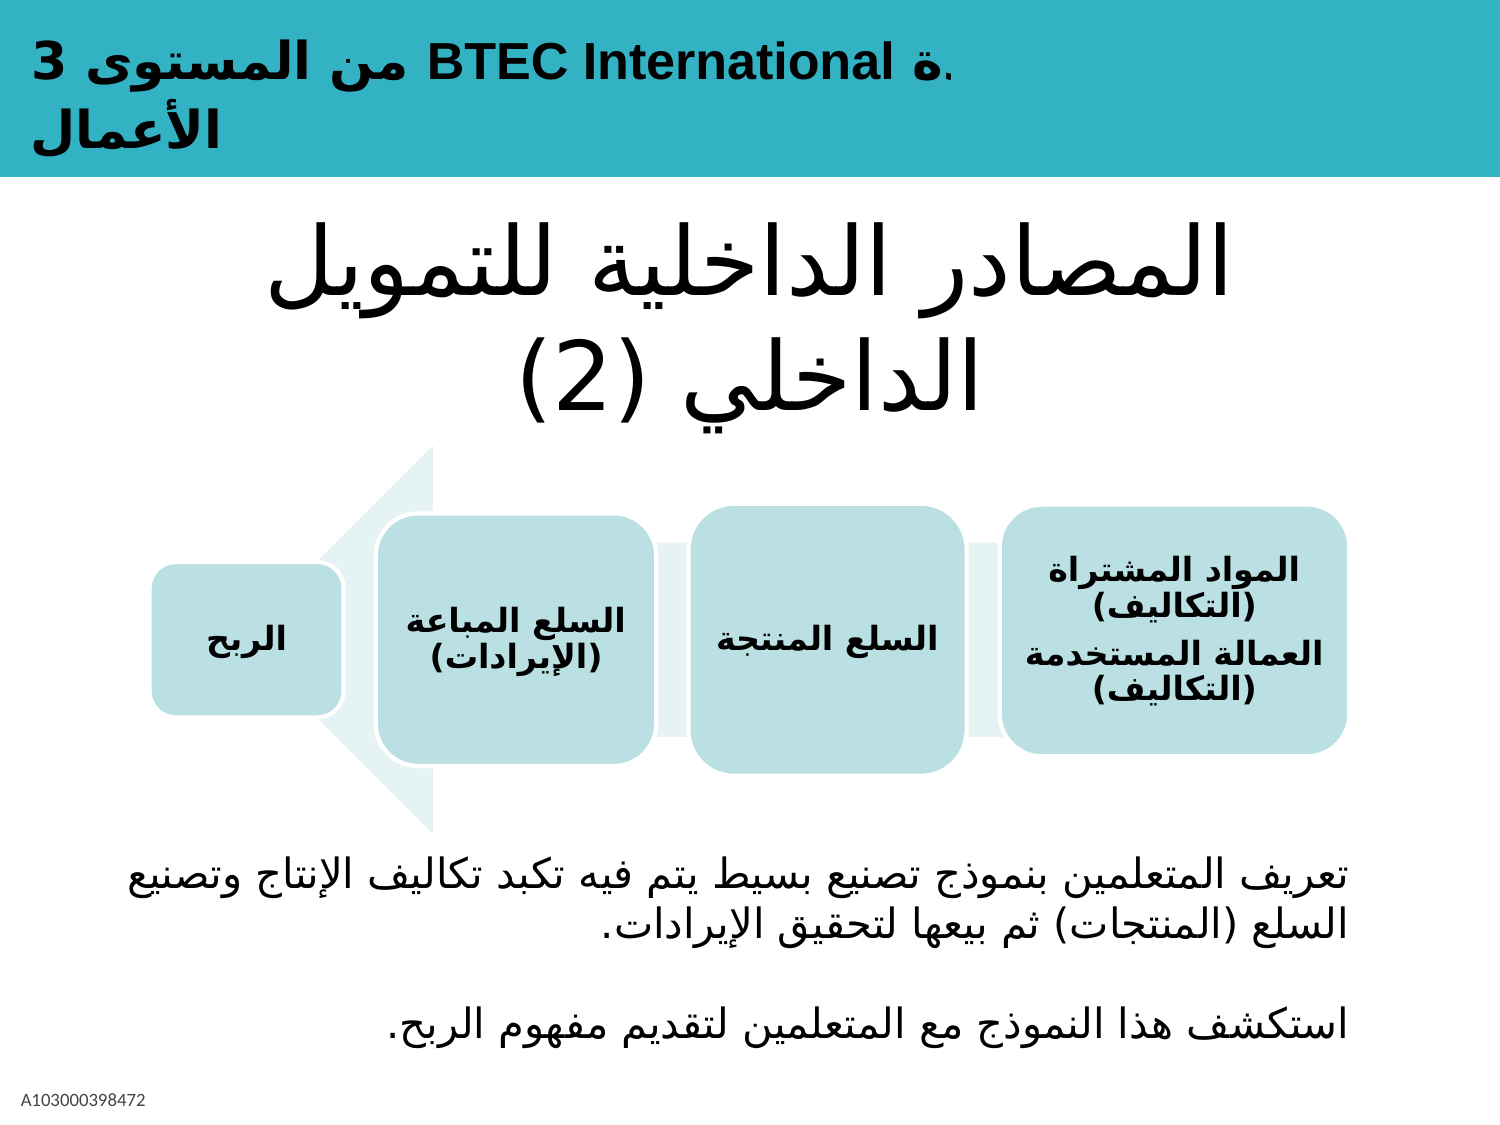

# المصادر الداخلية للتمويل الداخلي (2)

السلع المنتجة
المواد المشتراة (التكاليف)
العمالة المستخدمة (التكاليف)
السلع المباعة (الإيرادات)
الربح
تعريف المتعلمين بنموذج تصنيع بسيط يتم فيه تكبد تكاليف الإنتاج وتصنيع السلع (المنتجات) ثم بيعها لتحقيق الإيرادات.

استكشف هذا النموذج مع المتعلمين لتقديم مفهوم الربح.
A103000398472